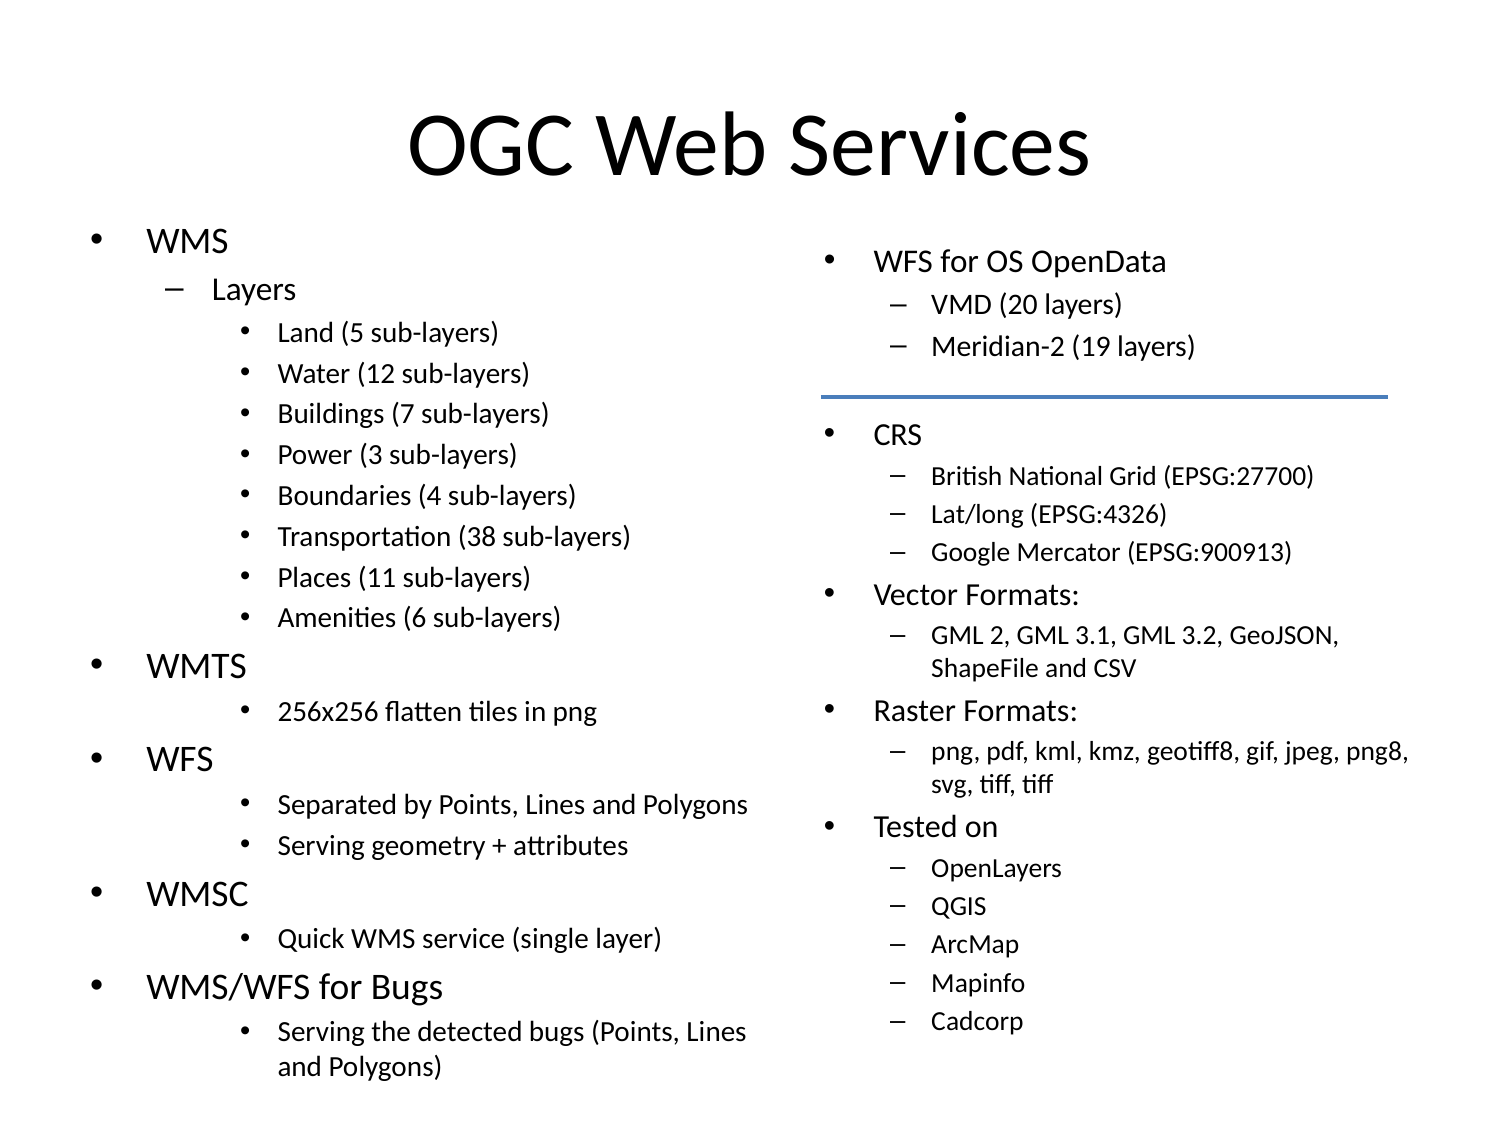

# OGC Web Services
WMS
Layers
Land (5 sub-layers)
Water (12 sub-layers)
Buildings (7 sub-layers)
Power (3 sub-layers)
Boundaries (4 sub-layers)
Transportation (38 sub-layers)
Places (11 sub-layers)
Amenities (6 sub-layers)
WMTS
256x256 flatten tiles in png
WFS
Separated by Points, Lines and Polygons
Serving geometry + attributes
WMSC
Quick WMS service (single layer)
WMS/WFS for Bugs
Serving the detected bugs (Points, Lines and Polygons)

WFS for OS OpenData
VMD (20 layers)
Meridian-2 (19 layers)

CRS
British National Grid (EPSG:27700)
Lat/long (EPSG:4326)
Google Mercator (EPSG:900913)
Vector Formats:
GML 2, GML 3.1, GML 3.2, GeoJSON, ShapeFile and CSV
Raster Formats:
png, pdf, kml, kmz, geotiff8, gif, jpeg, png8, svg, tiff, tiff
Tested on
OpenLayers
QGIS
ArcMap
Mapinfo
Cadcorp